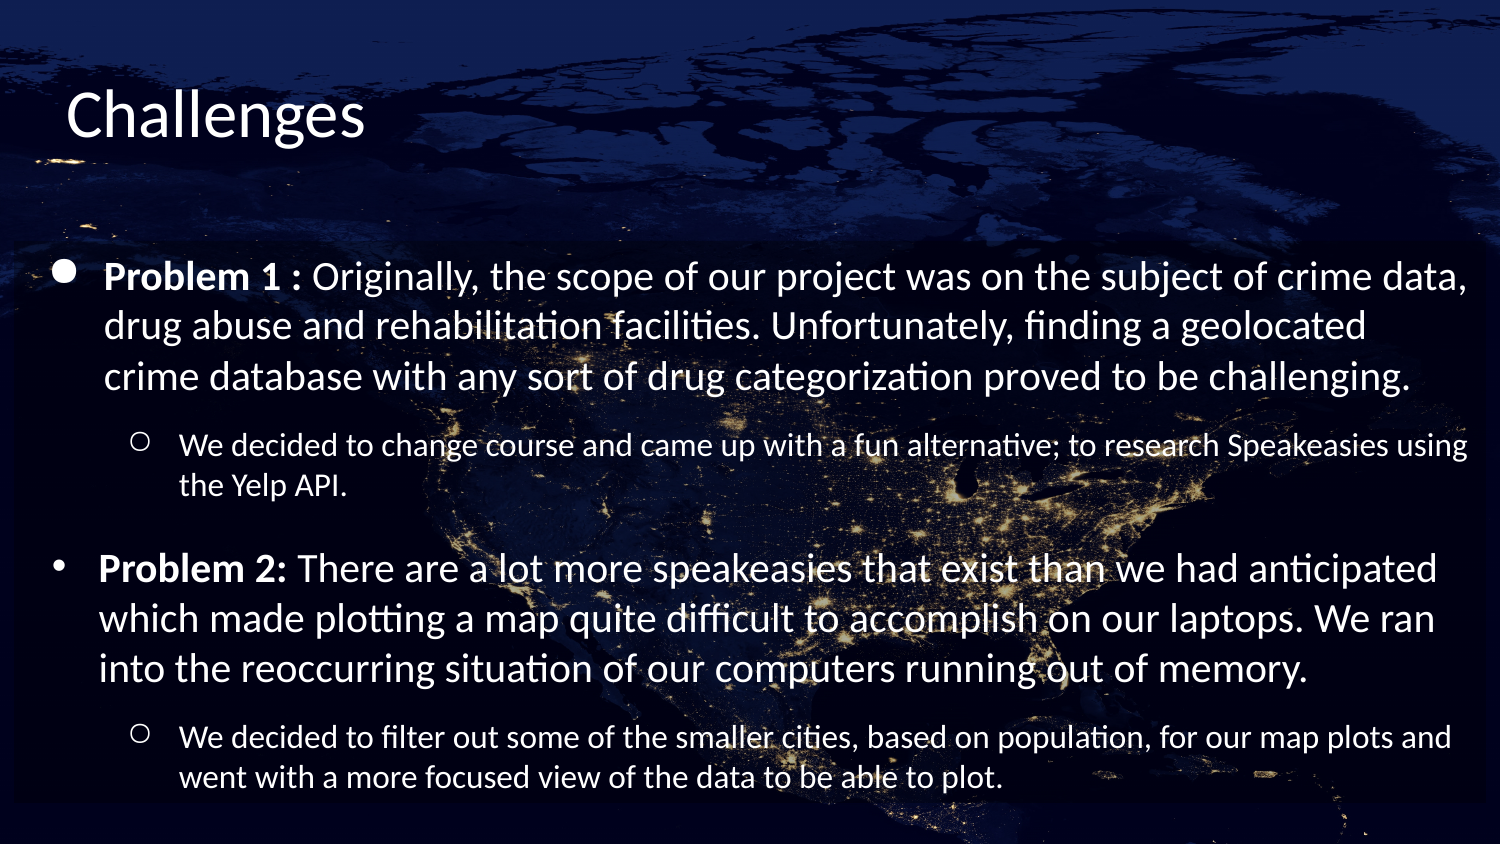

# Challenges
Problem 1 : Originally, the scope of our project was on the subject of crime data, drug abuse and rehabilitation facilities. Unfortunately, finding a geolocated crime database with any sort of drug categorization proved to be challenging.
We decided to change course and came up with a fun alternative; to research Speakeasies using the Yelp API.
Problem 2: There are a lot more speakeasies that exist than we had anticipated which made plotting a map quite difficult to accomplish on our laptops. We ran into the reoccurring situation of our computers running out of memory.
We decided to filter out some of the smaller cities, based on population, for our map plots and went with a more focused view of the data to be able to plot.